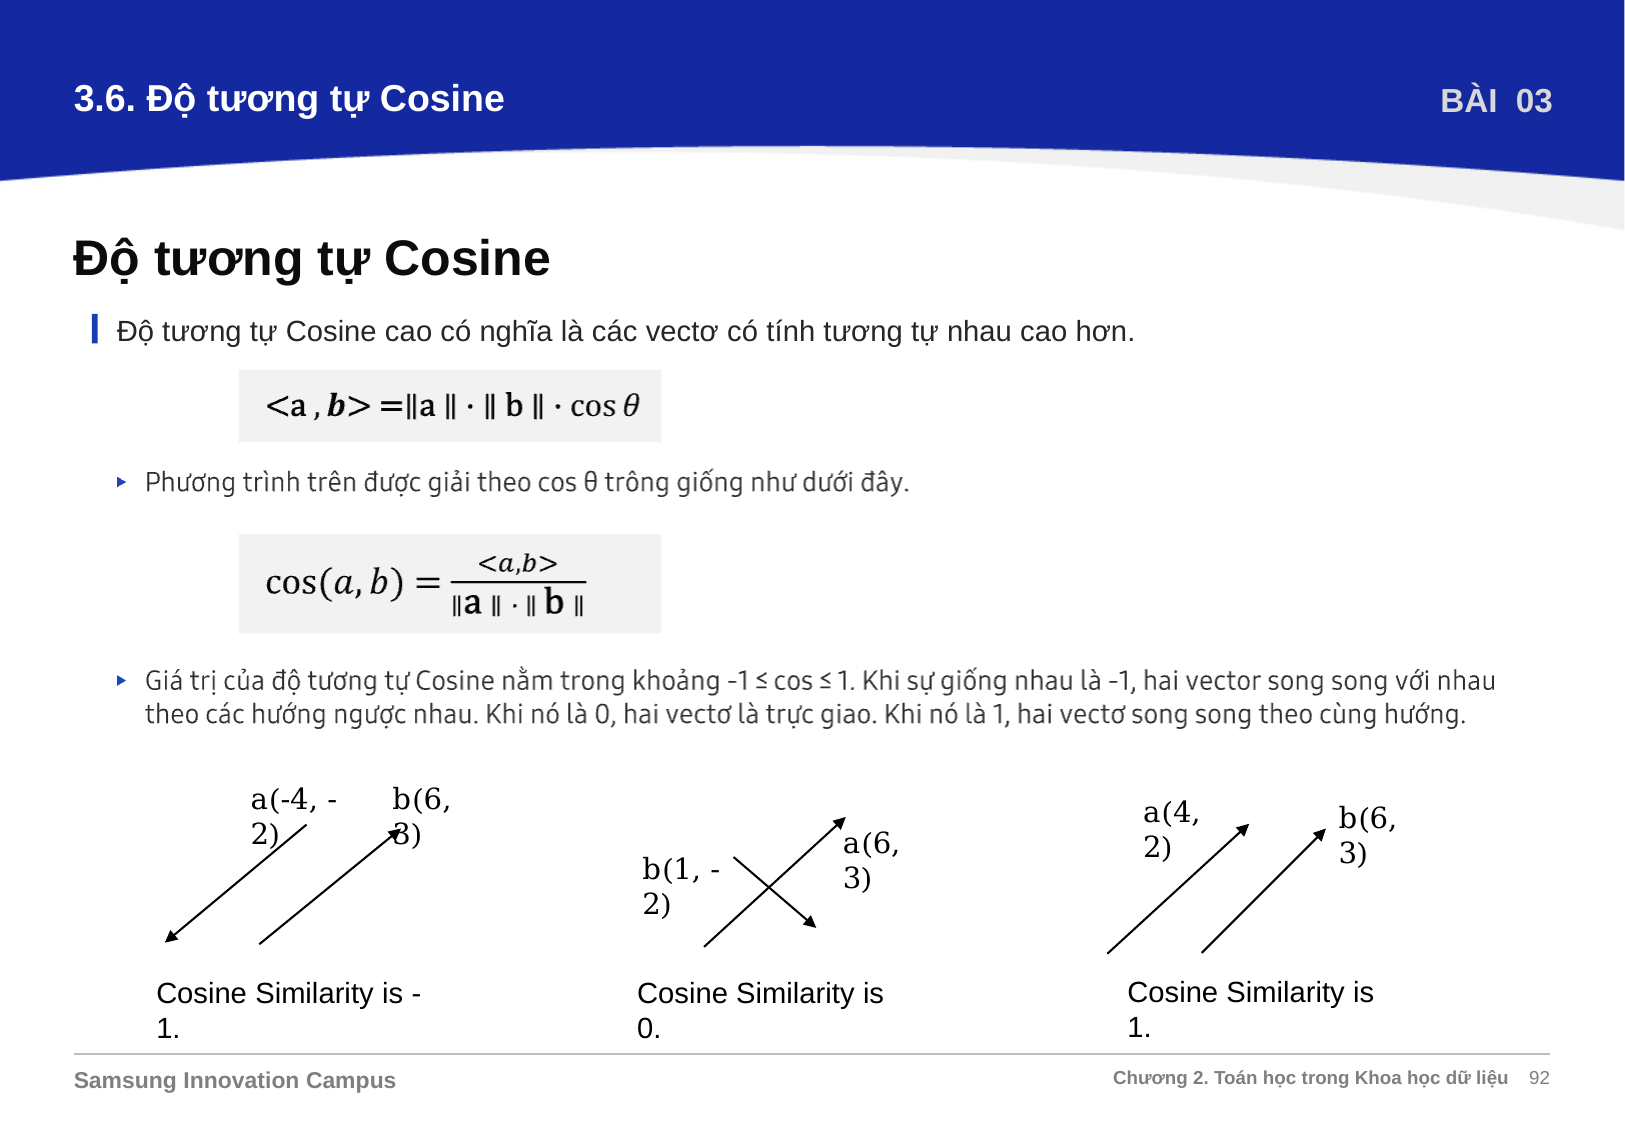

3.6. Độ tương tự Cosine
BÀI  03
Độ tương tự Cosine
Độ tương tự Cosine cao có nghĩa là các vectơ có tính tương tự nhau cao hơn.

a(-4, -2)
b(6, 3)
a(4, 2)
b(6, 3)
a(6, 3)
b(1, -2)
Cosine Similarity is 1.
Cosine Similarity is 0.
Cosine Similarity is -1.